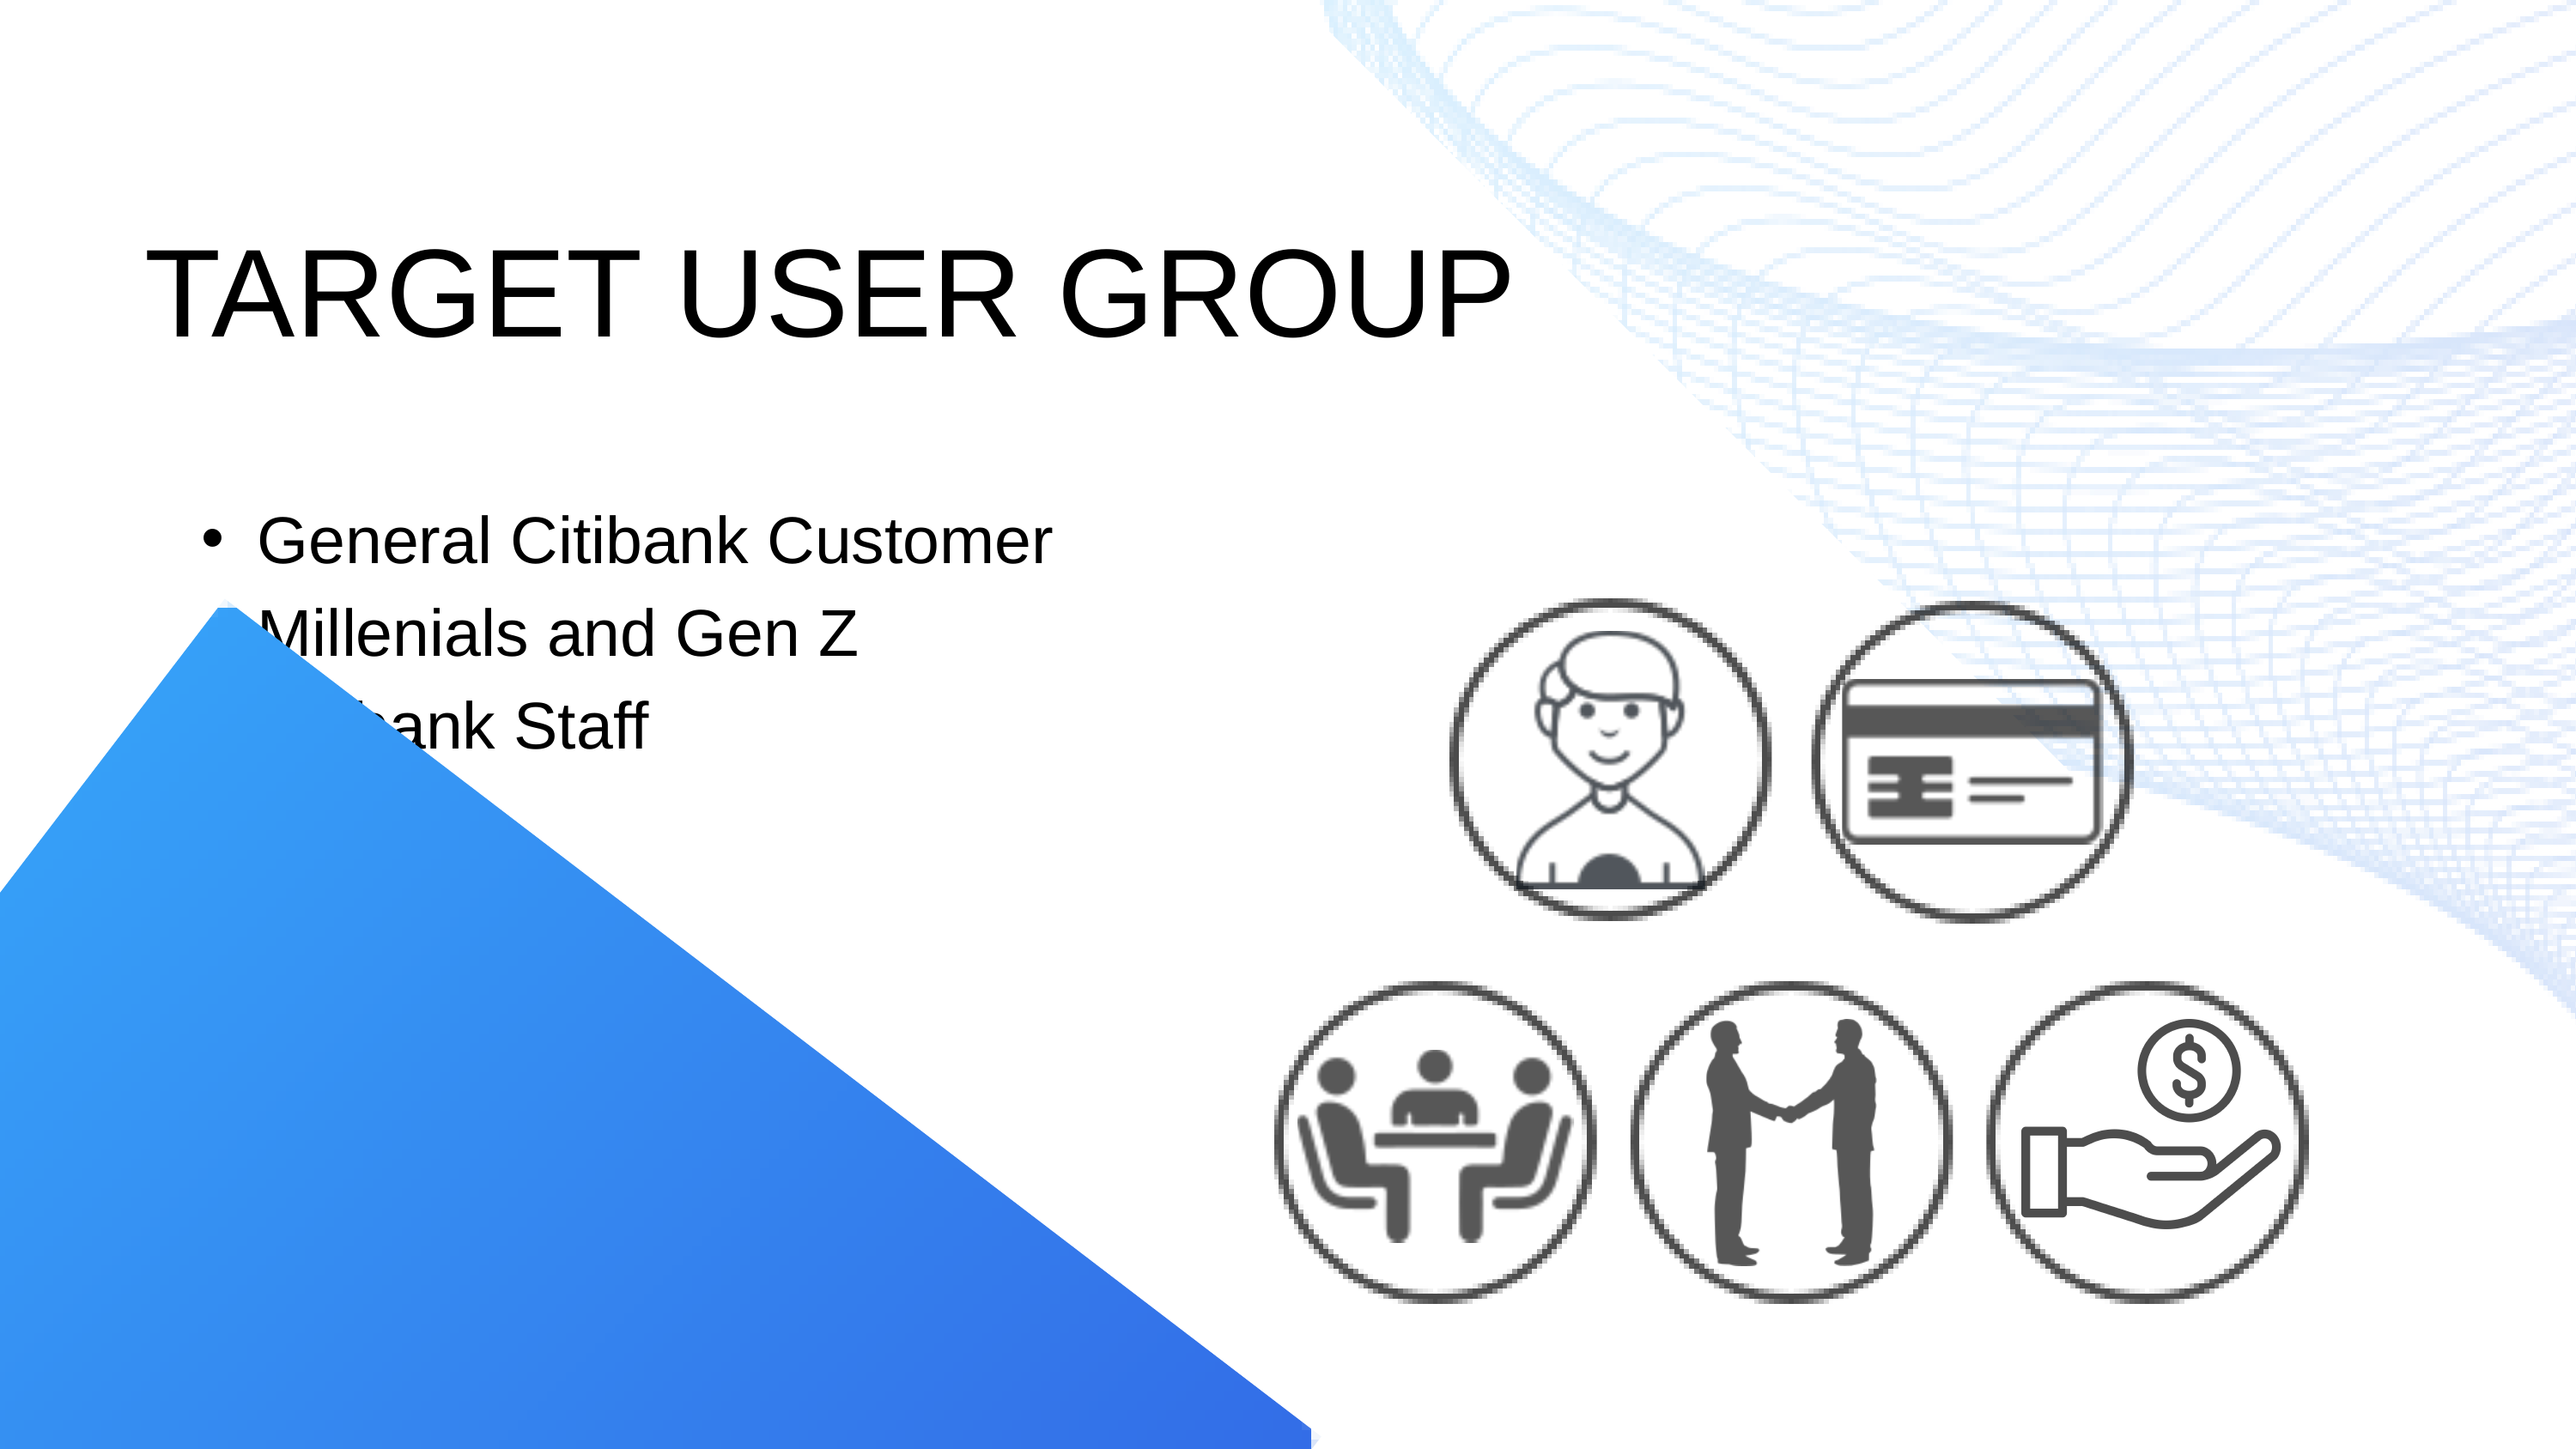

TARGET USER GROUP
General Citibank Customer
Millenials and Gen Z
Citibank Staff